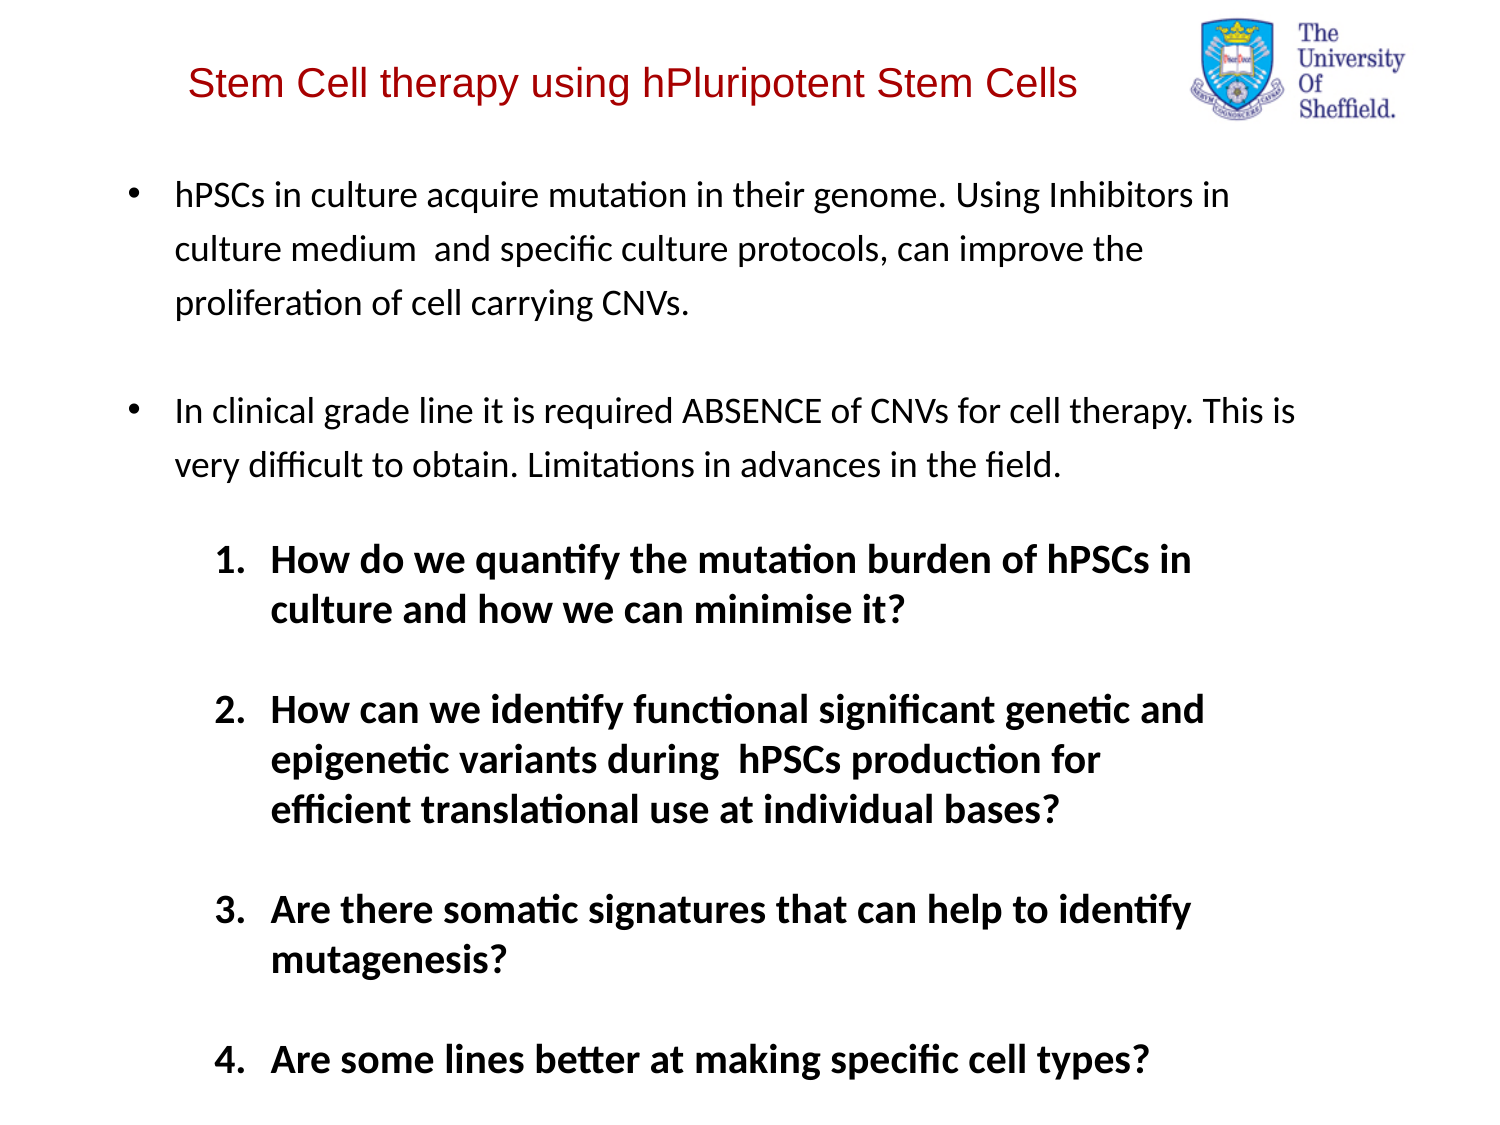

Stem Cell therapy using hPluripotent Stem Cells
hPSCs in culture acquire mutation in their genome. Using Inhibitors in culture medium  and specific culture protocols, can improve the proliferation of cell carrying CNVs.

In clinical grade line it is required ABSENCE of CNVs for cell therapy. This is very difficult to obtain. Limitations in advances in the field.
How do we quantify the mutation burden of hPSCs in culture and how we can minimise it?

How can we identify functional significant genetic and epigenetic variants during  hPSCs production for efficient translational use at individual bases?

Are there somatic signatures that can help to identify mutagenesis?

Are some lines better at making specific cell types?